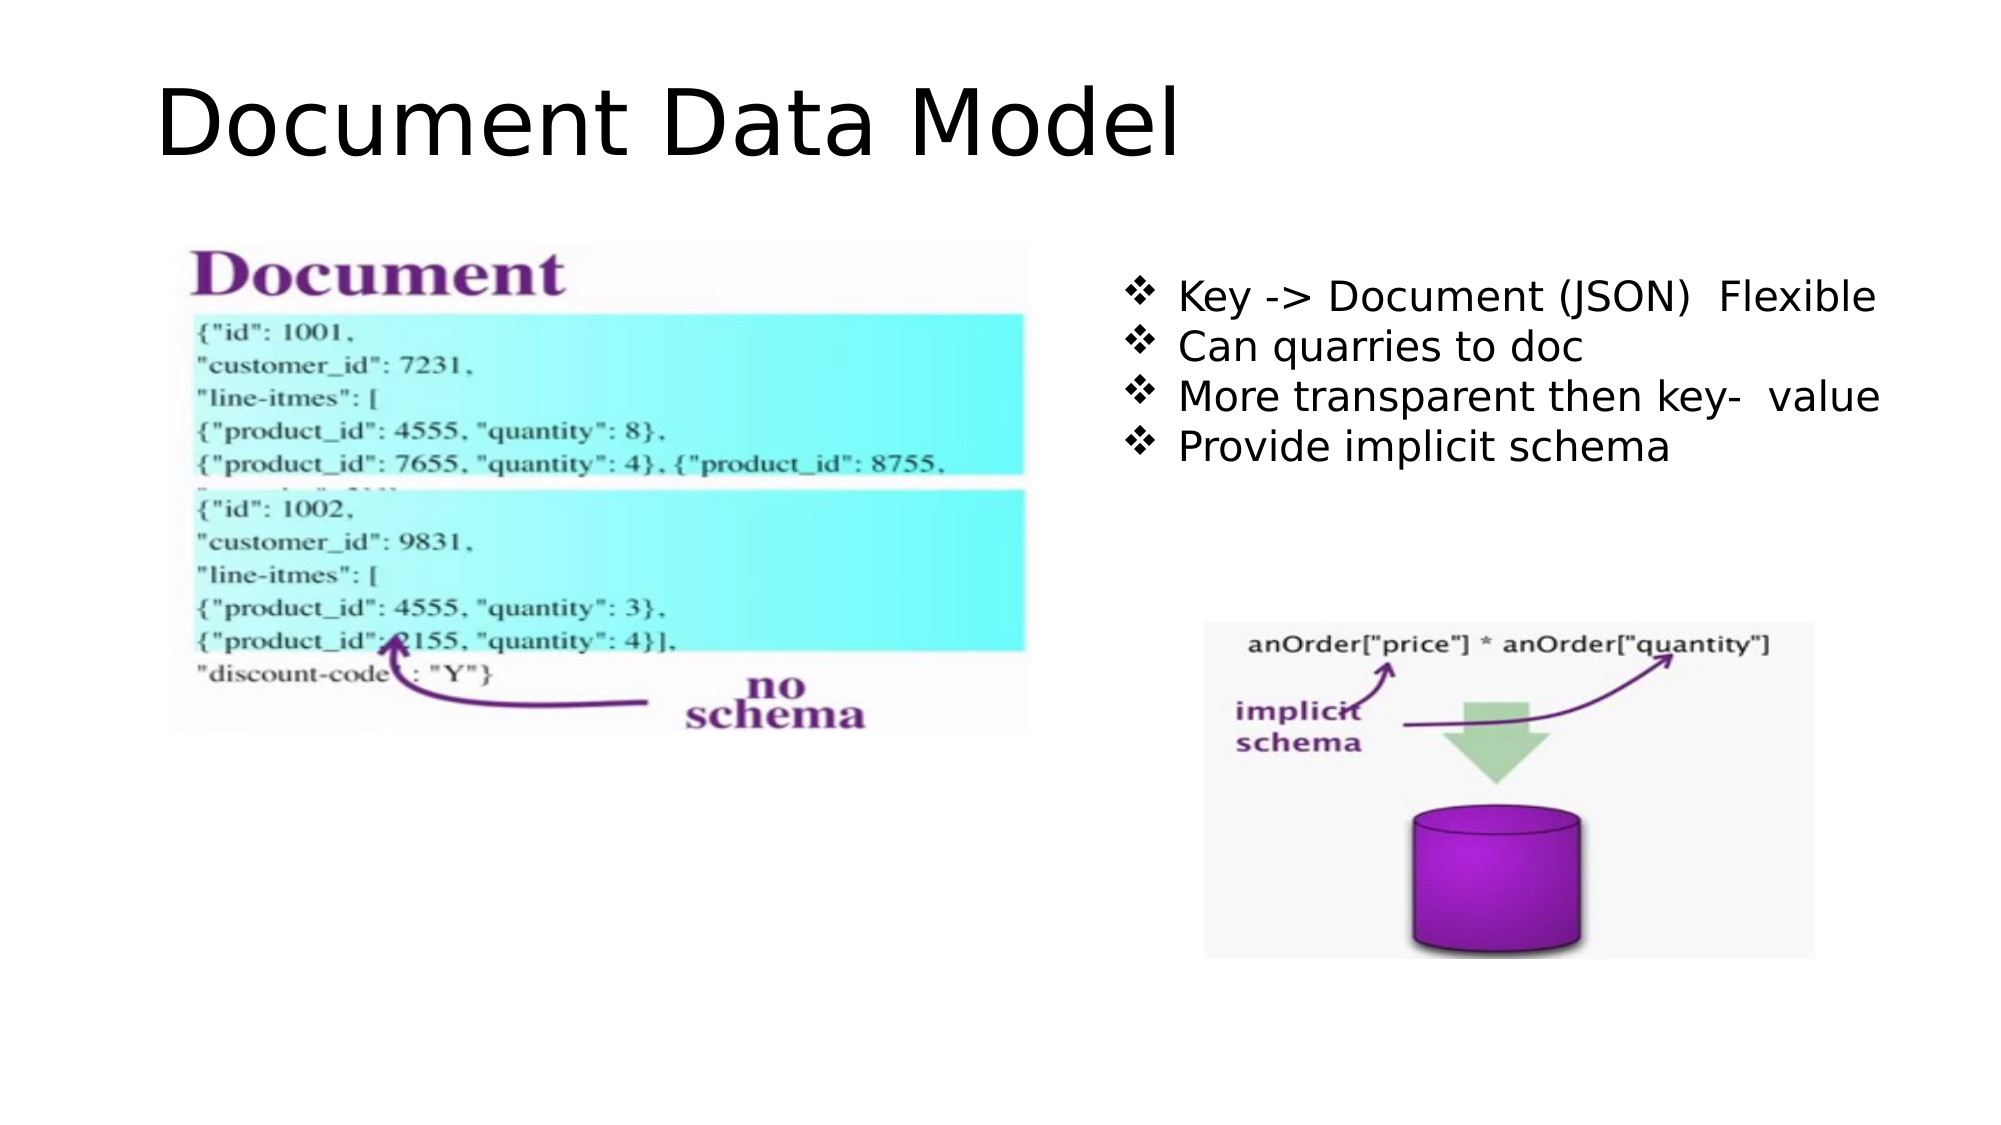

Document Data Model

Key -> Document (JSON)  Flexible
Can quarries to doc
More transparent then key-  value
Provide implicit schema